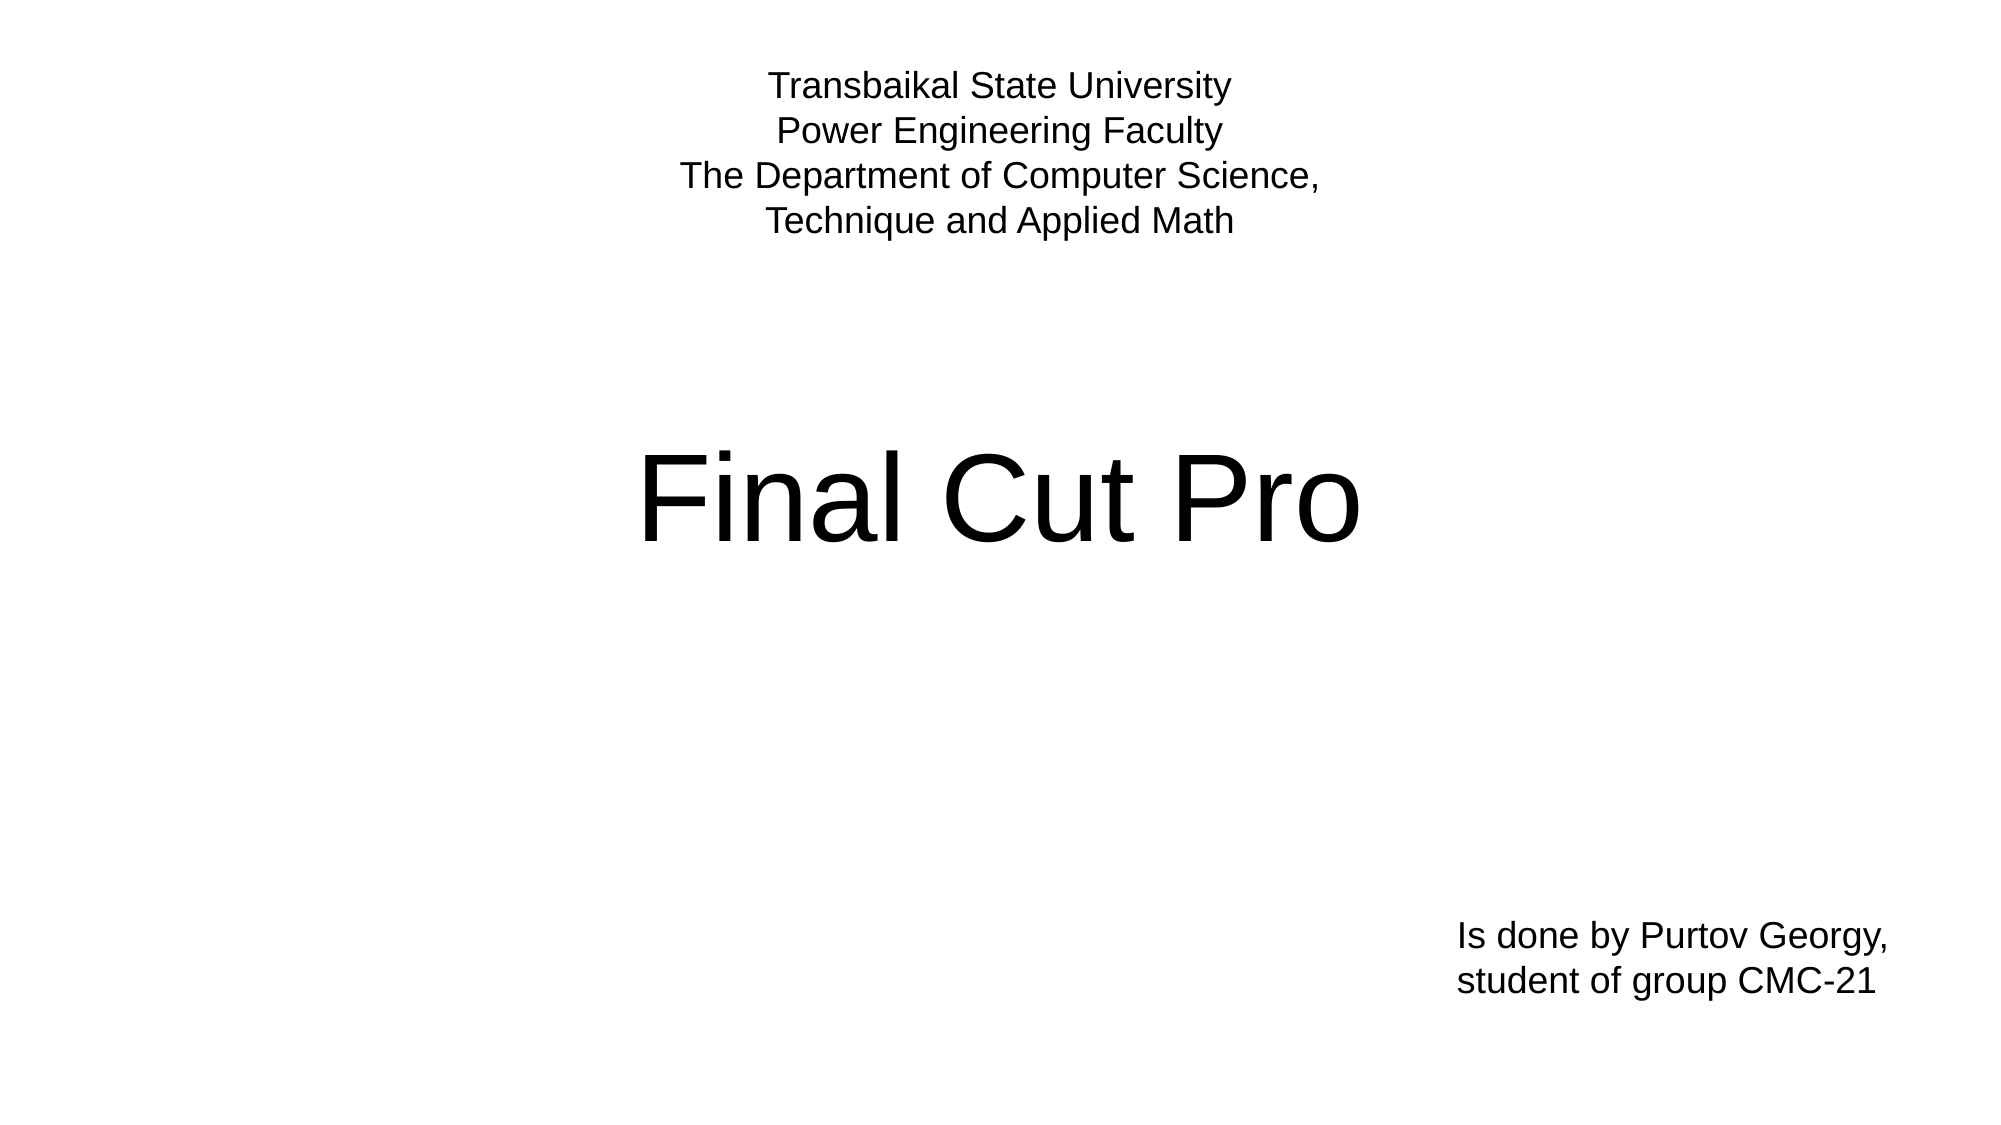

Transbaikal State University
Power Engineering Faculty
The Department of Computer Science,
Technique and Applied Math
# Final Cut Pro

Is done by Purtov Georgy,
student of group CMC-21